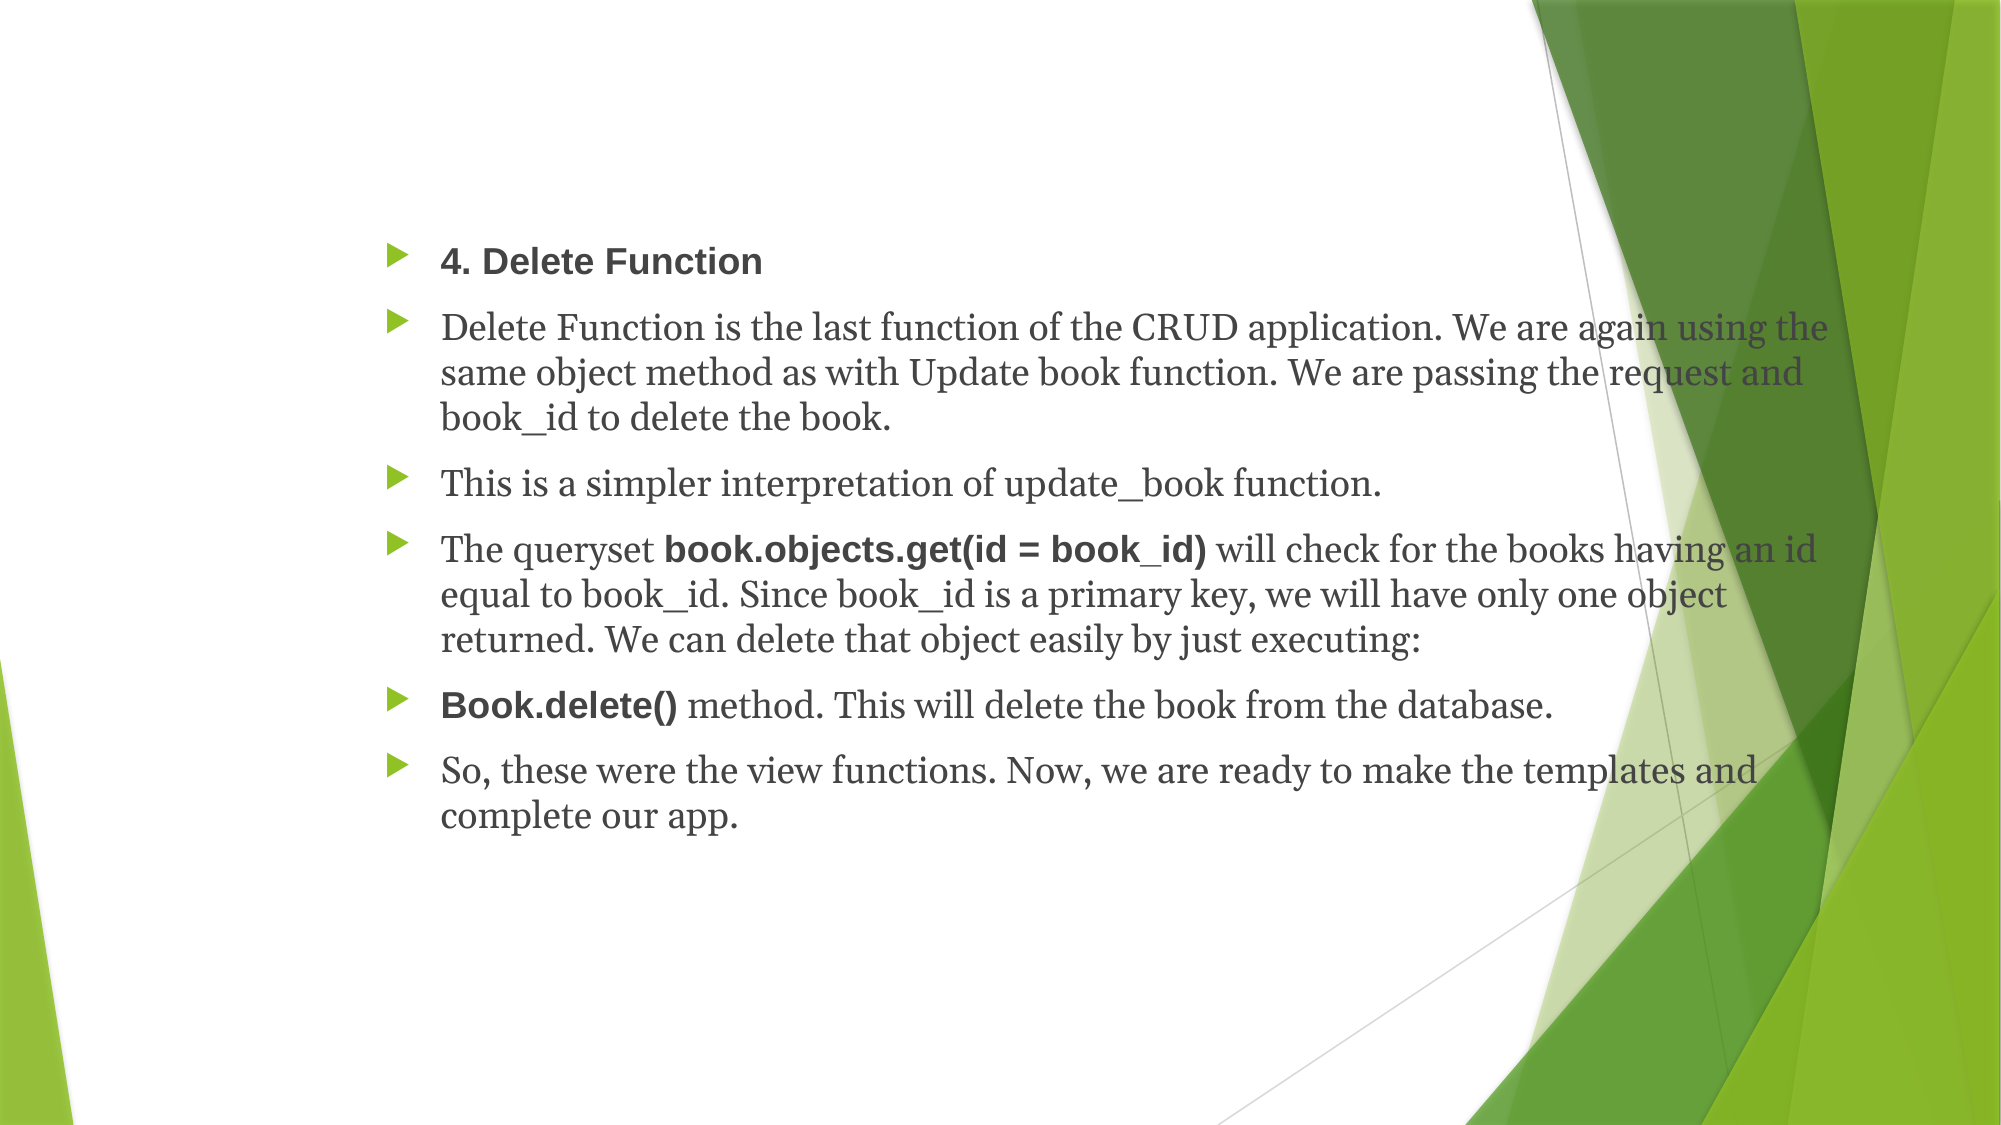

4. Delete Function
Delete Function is the last function of the CRUD application. We are again using the same object method as with Update book function. We are passing the request and book_id to delete the book.
This is a simpler interpretation of update_book function.
The queryset book.objects.get(id = book_id) will check for the books having an id equal to book_id. Since book_id is a primary key, we will have only one object returned. We can delete that object easily by just executing:
Book.delete() method. This will delete the book from the database.
So, these were the view functions. Now, we are ready to make the templates and complete our app.